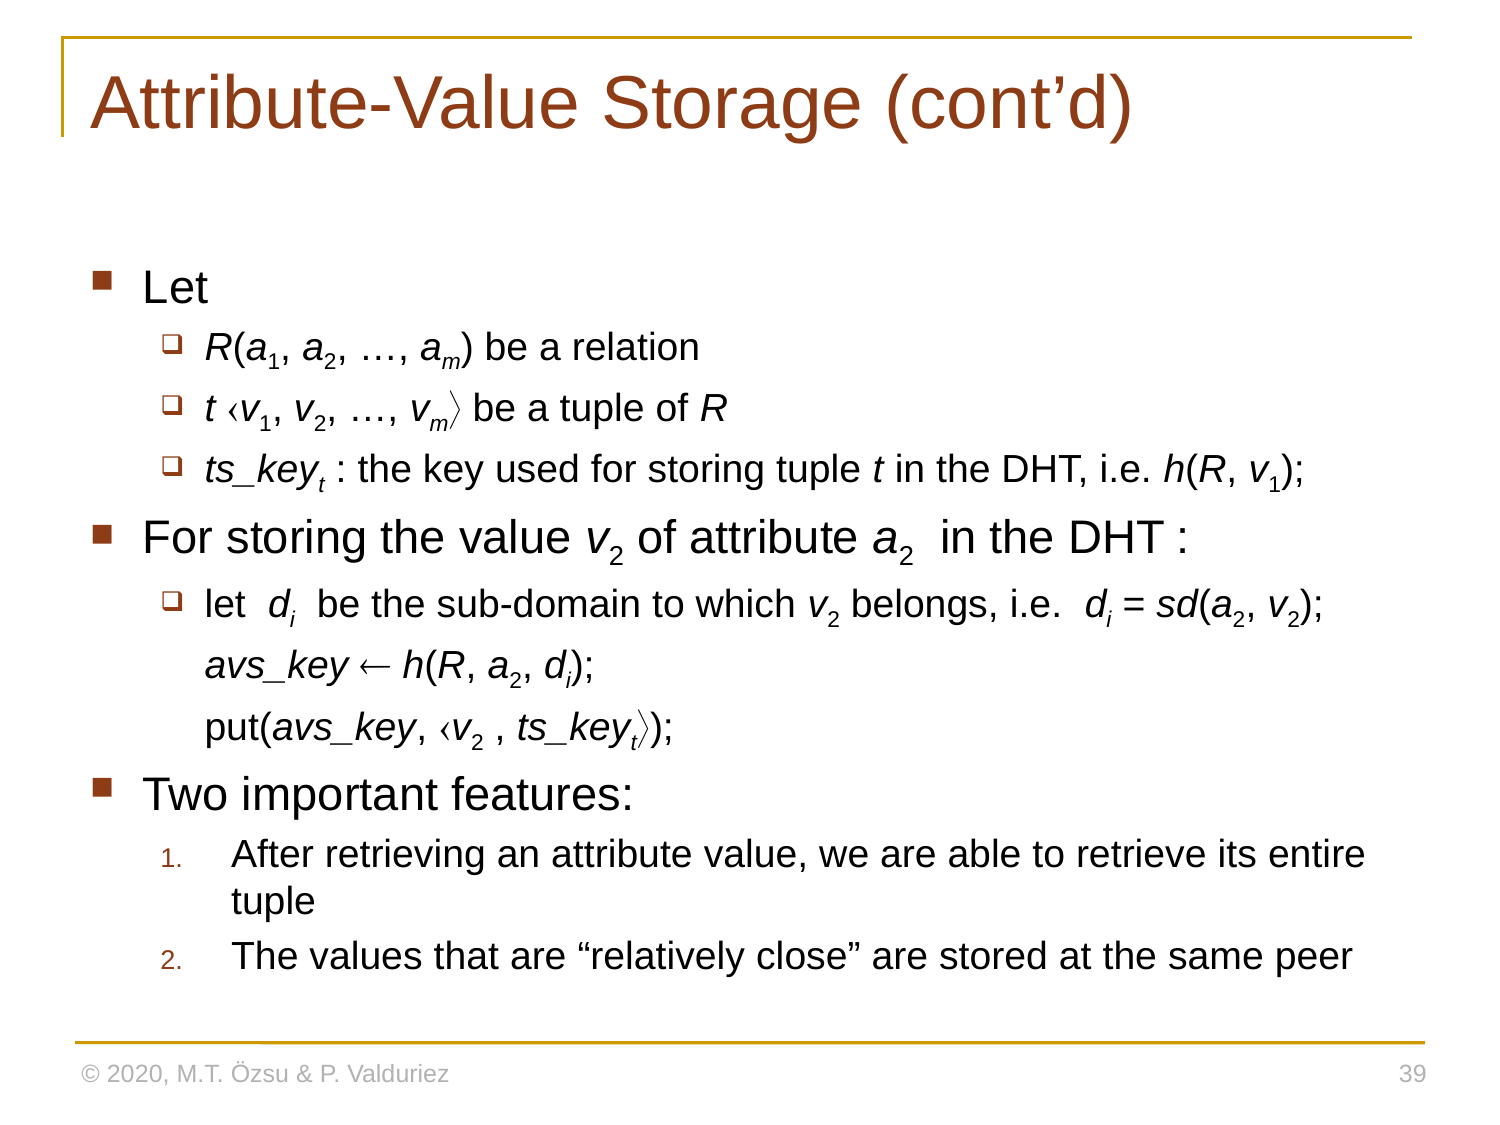

# Attribute-Value Storage (cont’d)
Let
R(a1, a2, …, am) be a relation
t 〈v1, v2, …, vm〉 be a tuple of R
ts_keyt : the key used for storing tuple t in the DHT, i.e. h(R, v1);
For storing the value v2 of attribute a2  in the DHT :
let  di  be the sub-domain to which v2 belongs, i.e.  di = sd(a2, v2);
   		avs_key ← h(R, a2, di);
   		put(avs_key, 〈v2 , ts_keyt〉);
Two important features:
After retrieving an attribute value, we are able to retrieve its entire tuple
The values that are “relatively close” are stored at the same peer
© 2020, M.T. Özsu & P. Valduriez
39